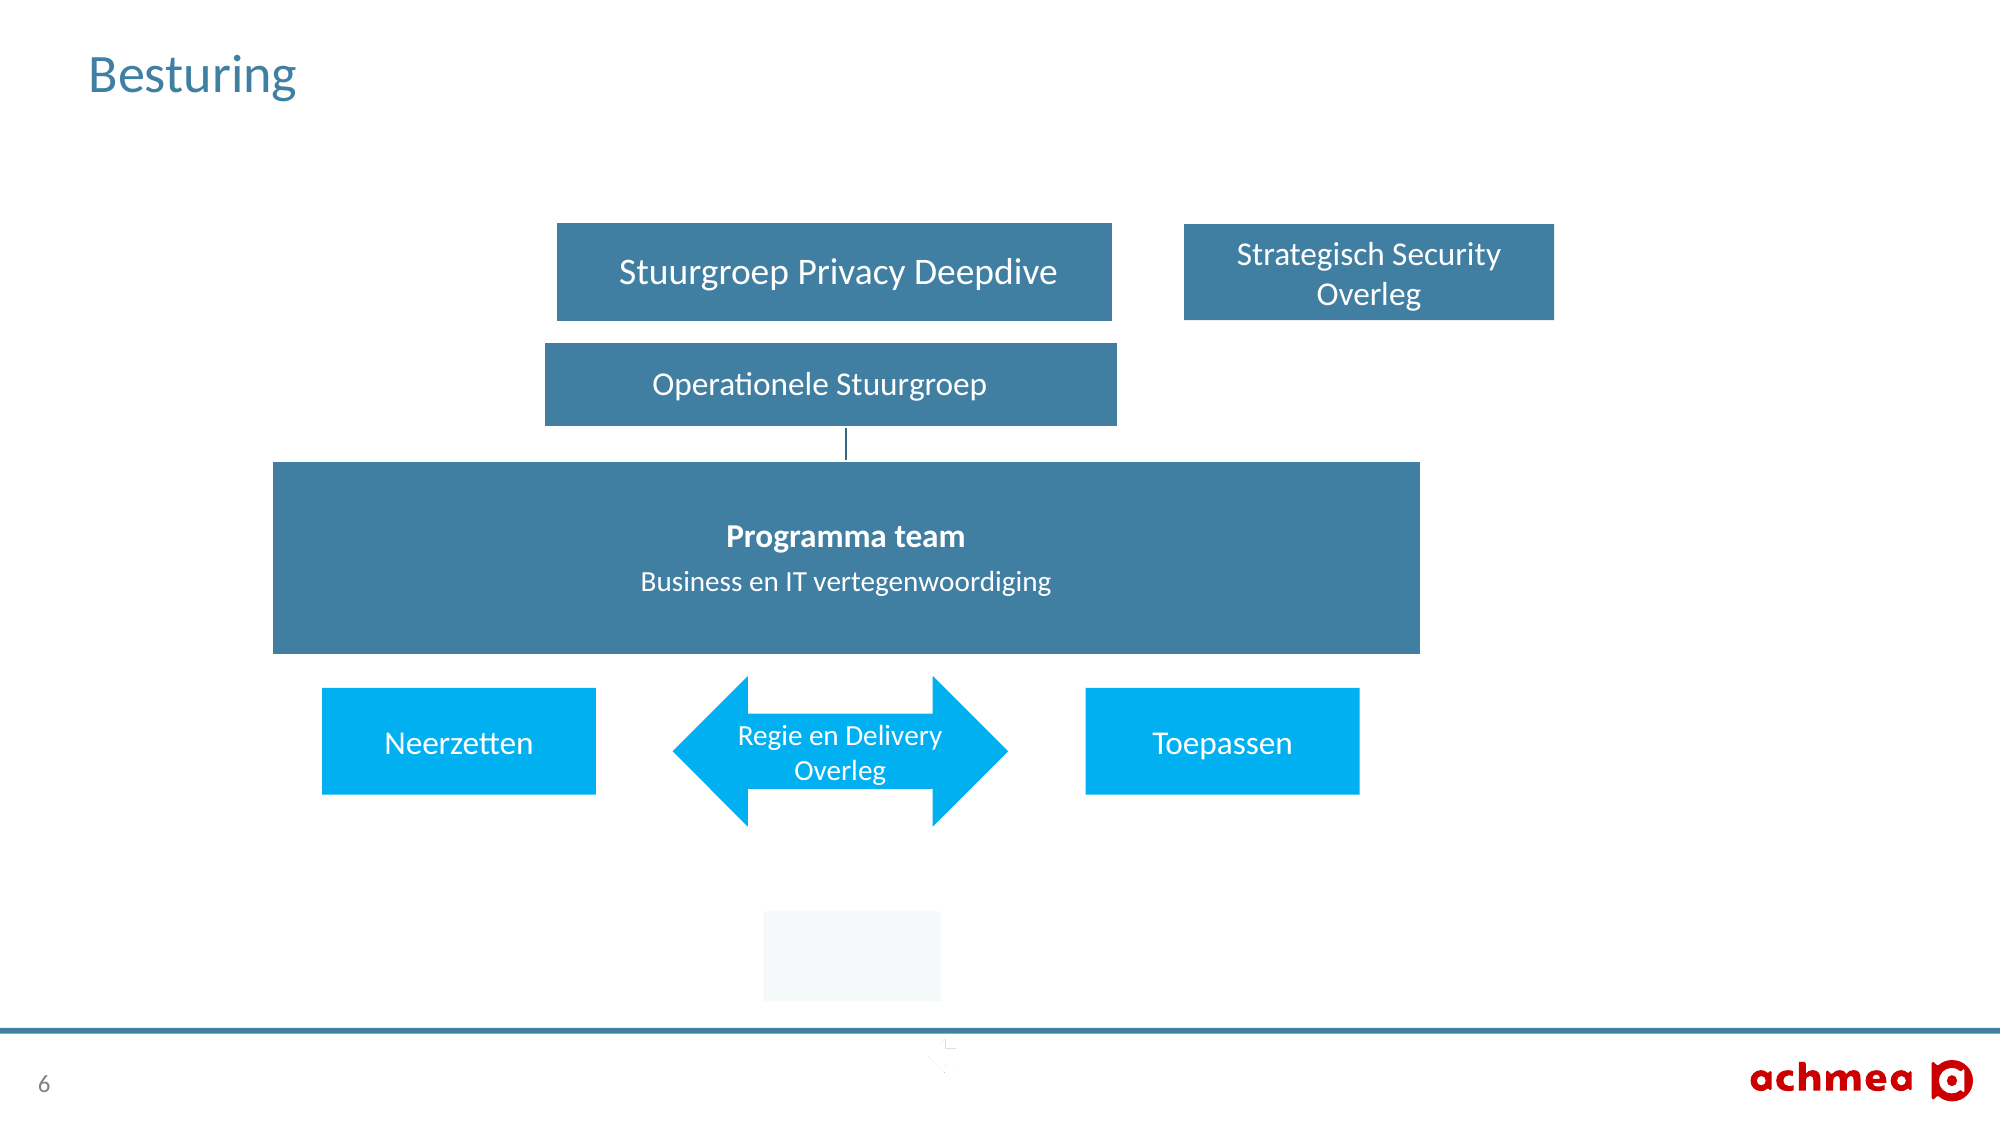

Besturing
Operationele Stuurgroep
Programma team
Business en IT vertegenwoordiging
 Stuurgroep Privacy Deepdive
Strategisch Security Overleg
Regie en Delivery Overleg
Neerzetten
Toepassen

6